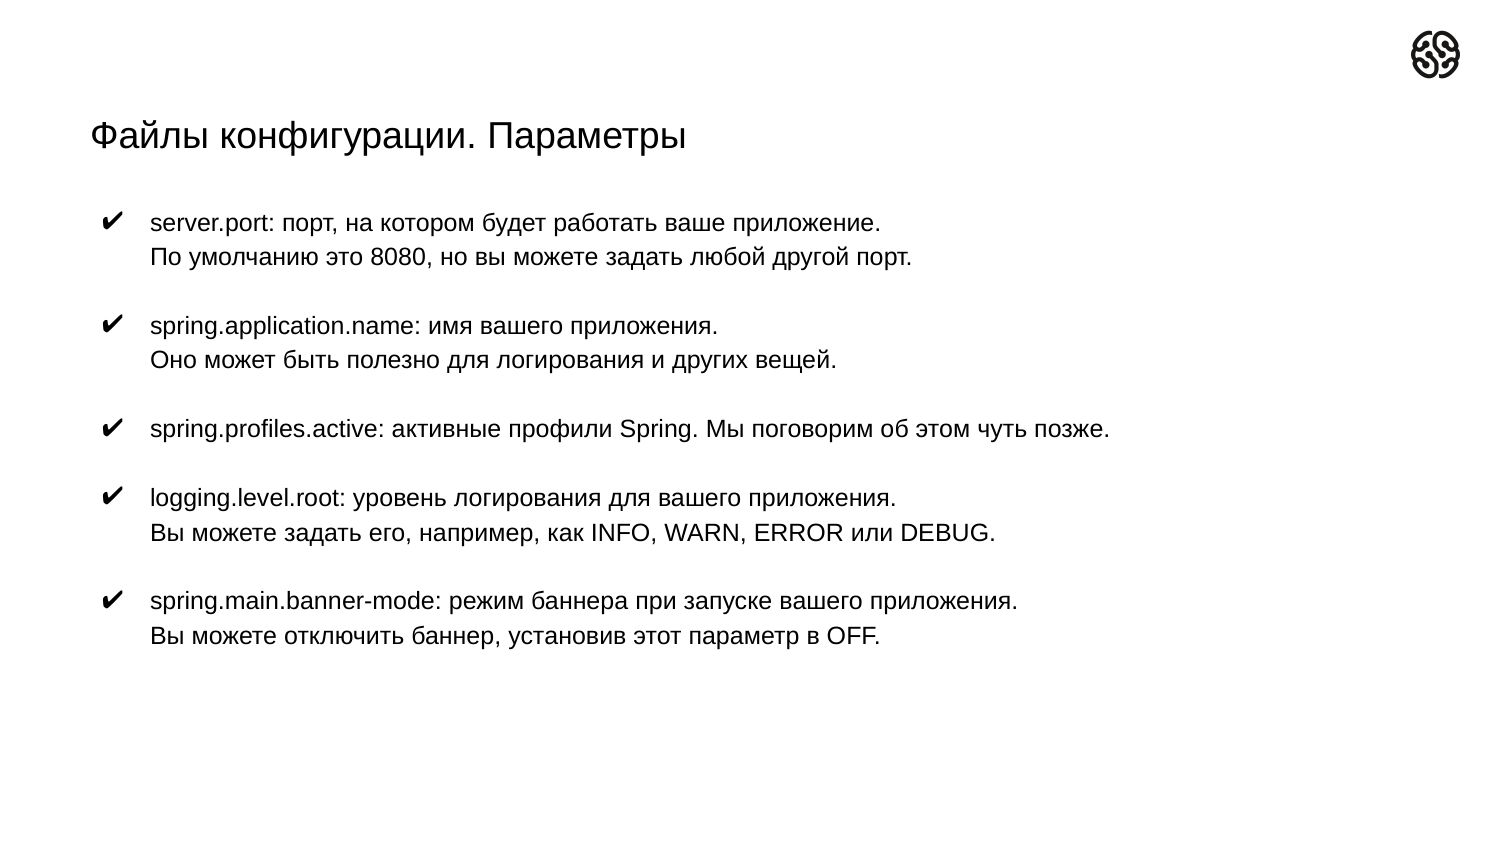

# Файлы конфигурации. Параметры

server.port: порт, на котором будет работать ваше приложение.
По умолчанию это 8080, но вы можете задать любой другой порт.

spring.application.name: имя вашего приложения.
Оно может быть полезно для логирования и других вещей.

spring.profiles.active: активные профили Spring. Мы поговорим об этом чуть позже.

logging.level.root: уровень логирования для вашего приложения.
Вы можете задать его, например, как INFO, WARN, ERROR или DEBUG.

spring.main.banner-mode: режим баннера при запуске вашего приложения.
Вы можете отключить баннер, установив этот параметр в OFF.